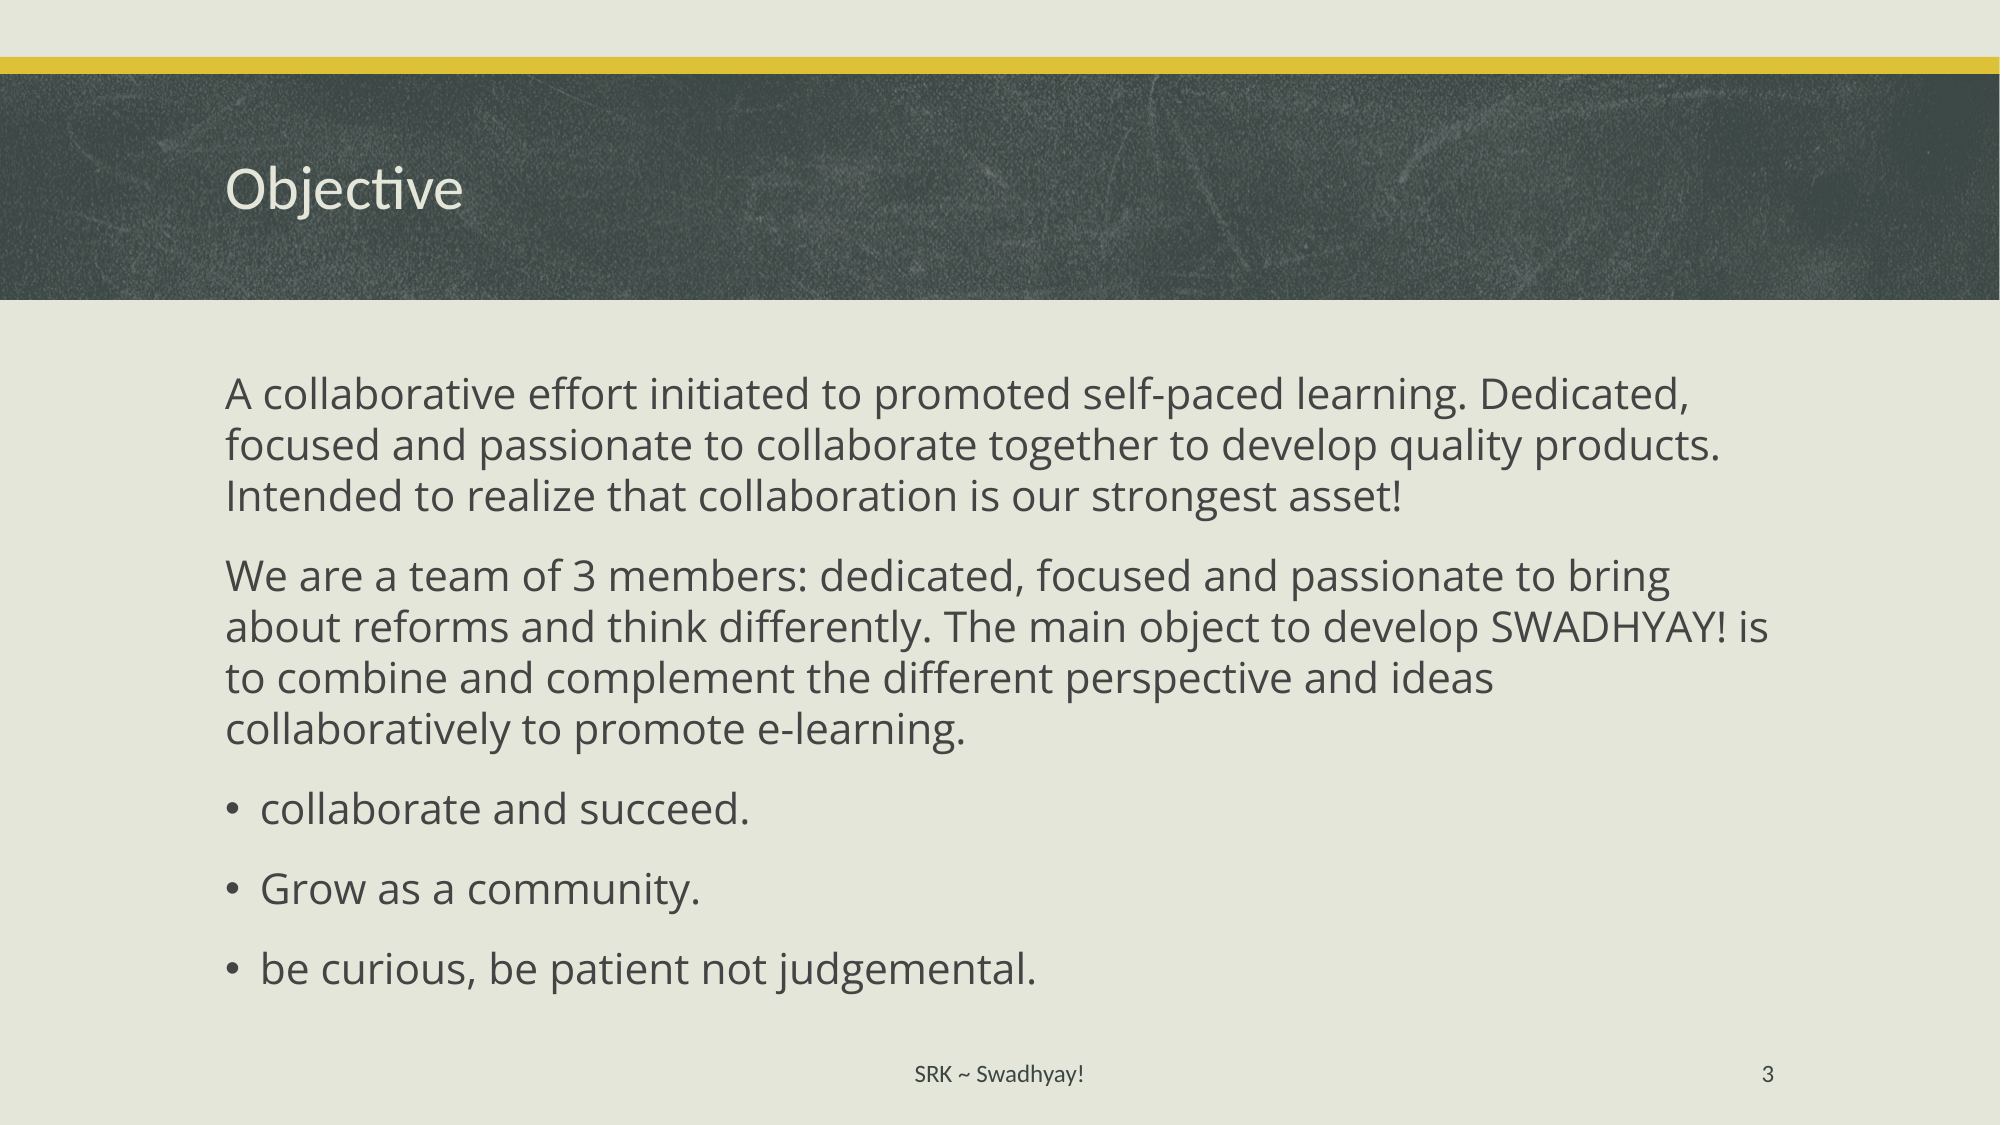

# Objective
A collaborative effort initiated to promoted self-paced learning. Dedicated, focused and passionate to collaborate together to develop quality products. Intended to realize that collaboration is our strongest asset!
We are a team of 3 members: dedicated, focused and passionate to bring about reforms and think differently. The main object to develop SWADHYAY! is to combine and complement the different perspective and ideas collaboratively to promote e-learning.
collaborate and succeed.
Grow as a community.
be curious, be patient not judgemental.
SRK ~ Swadhyay!
3